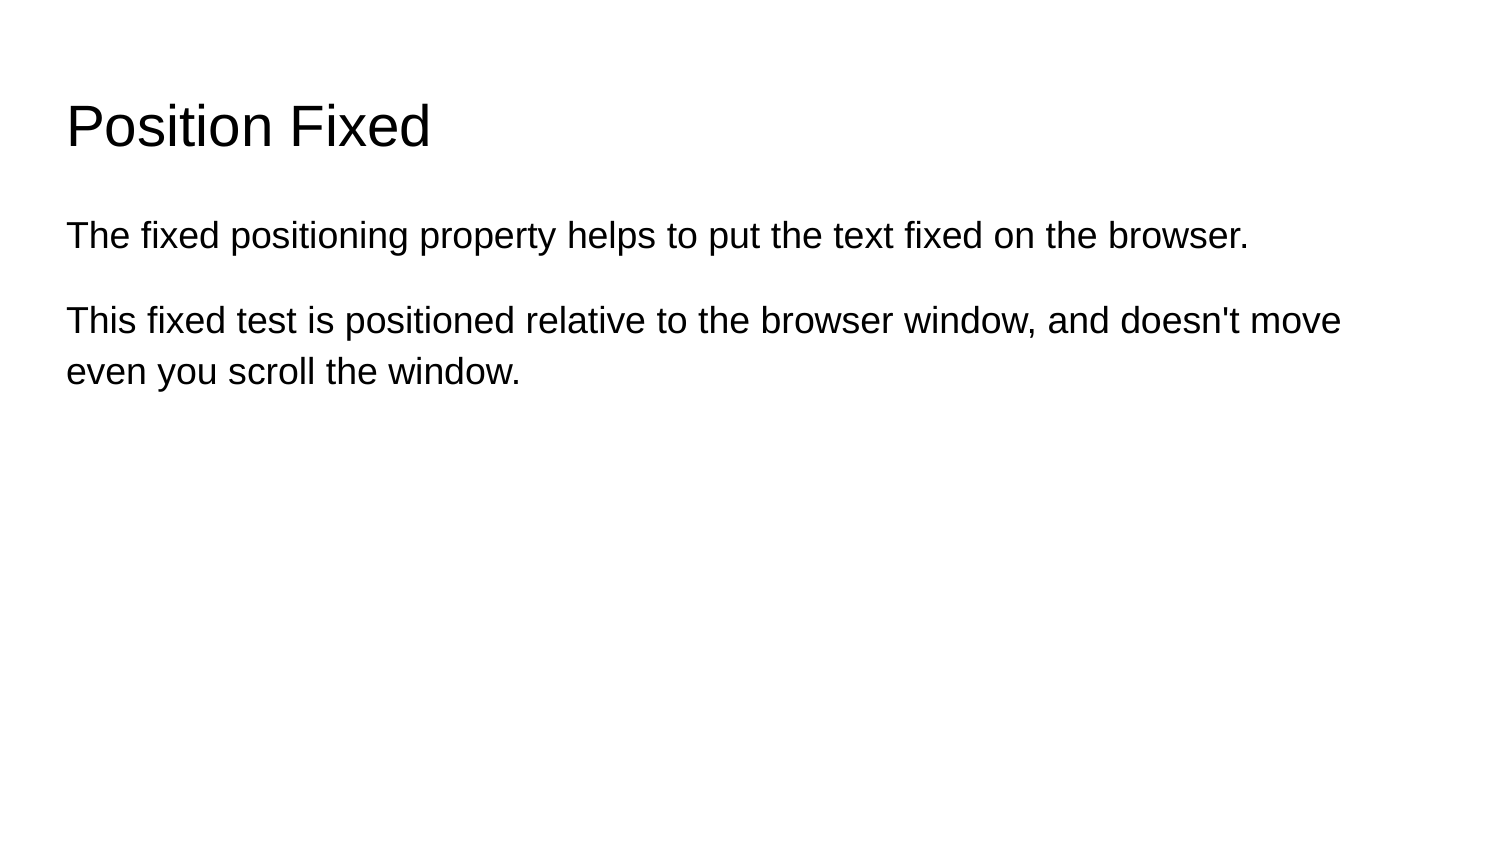

# Position Fixed
The fixed positioning property helps to put the text fixed on the browser.
This fixed test is positioned relative to the browser window, and doesn't move even you scroll the window.